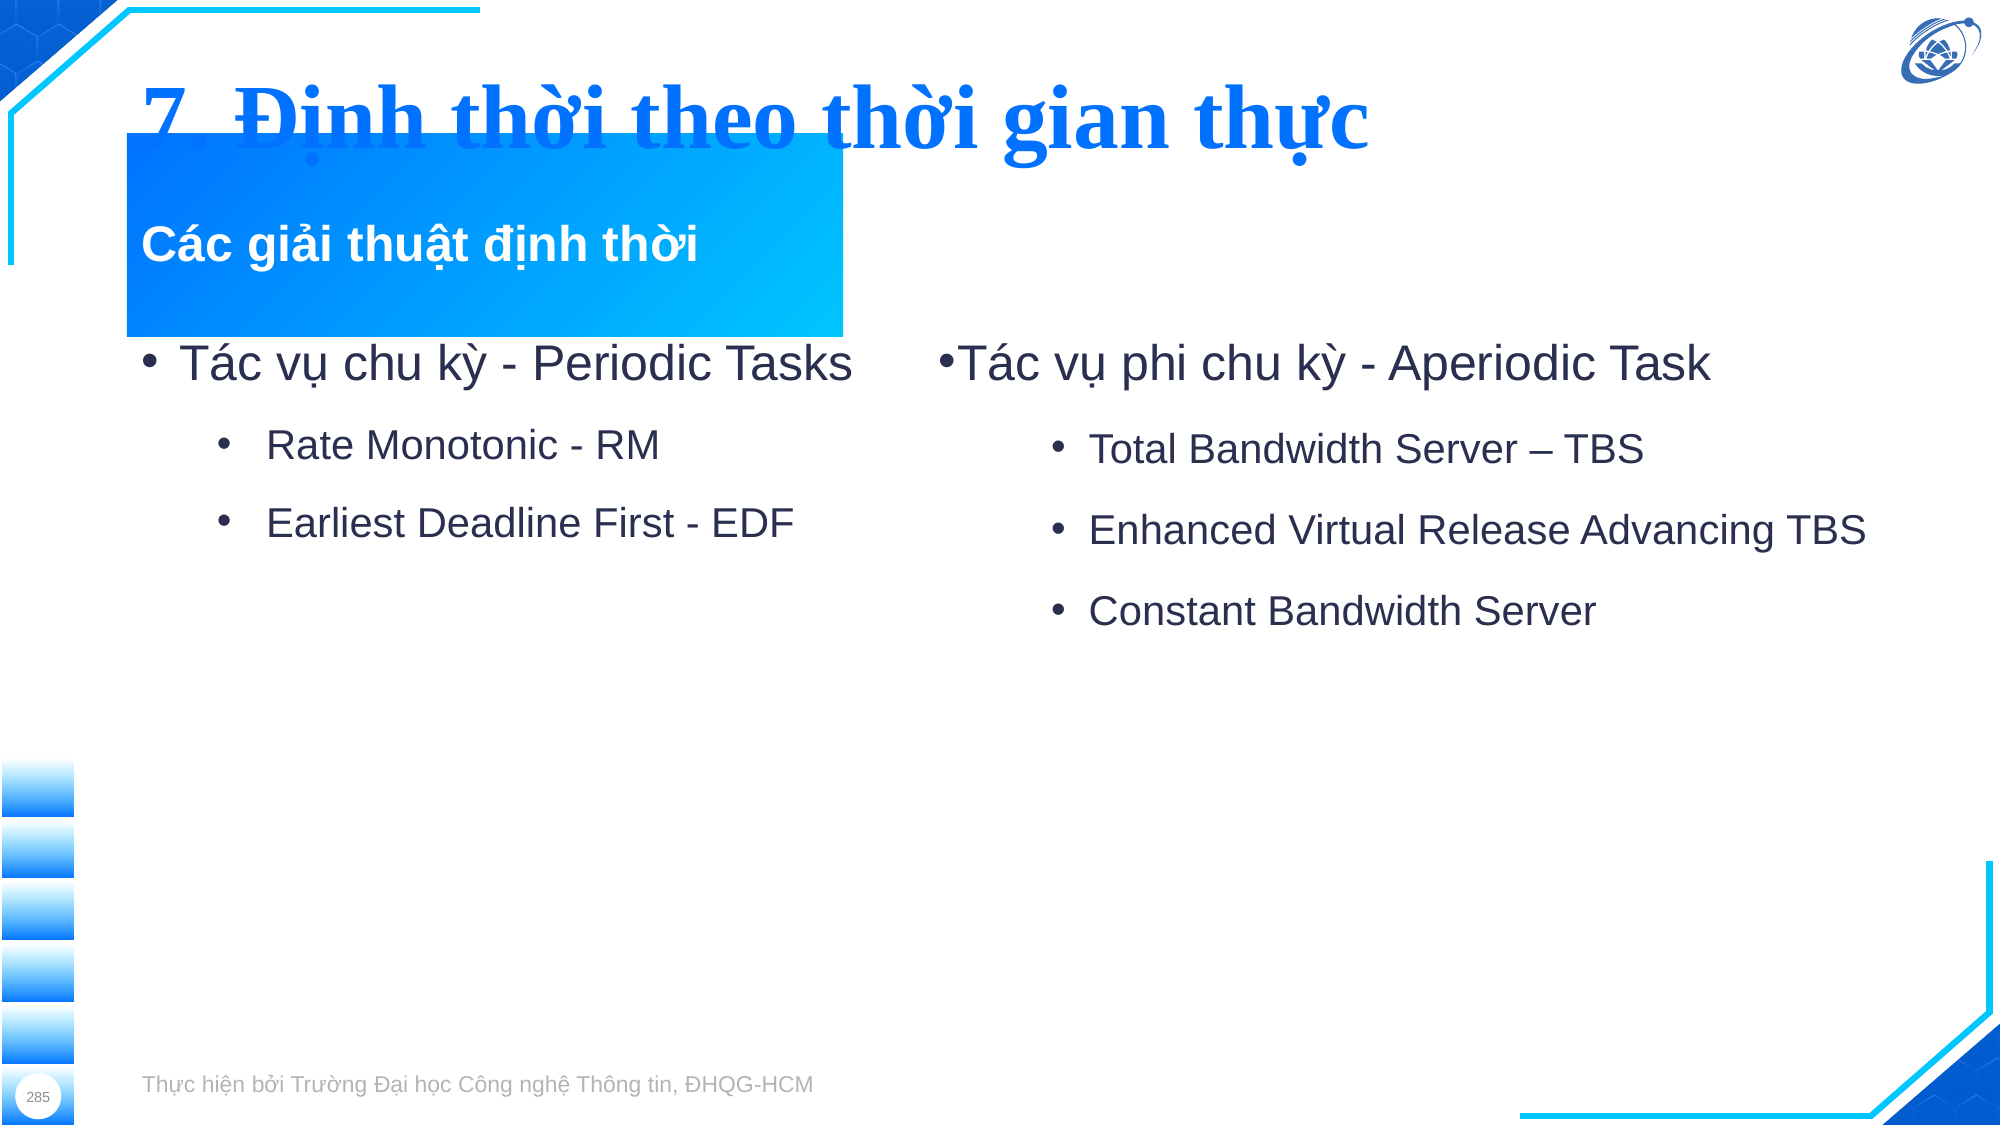

7. Định thời theo thời gian thực
# Các giải thuật định thời
Tác vụ chu kỳ - Periodic Tasks
 Rate Monotonic - RM
 Earliest Deadline First - EDF
Tác vụ phi chu kỳ - Aperiodic Task
Total Bandwidth Server – TBS
Enhanced Virtual Release Advancing TBS
Constant Bandwidth Server

Thực hiện bởi Trường Đại học Công nghệ Thông tin, ĐHQG-HCM
285